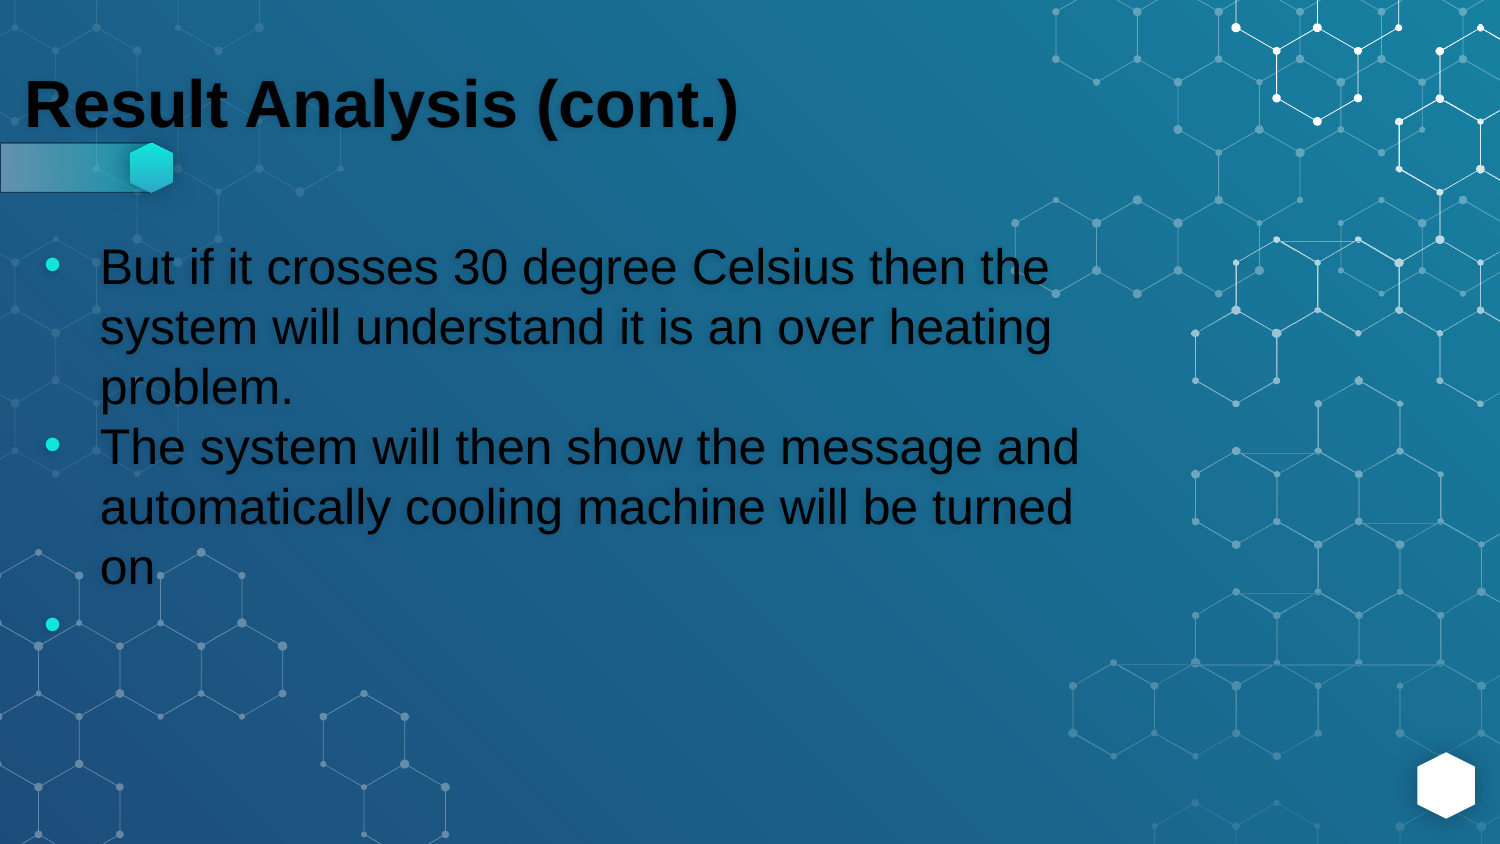

# Result Analysis (cont.)
But if it crosses 30 degree Celsius then the system will understand it is an over heating problem.
The system will then show the message and automatically cooling machine will be turned on